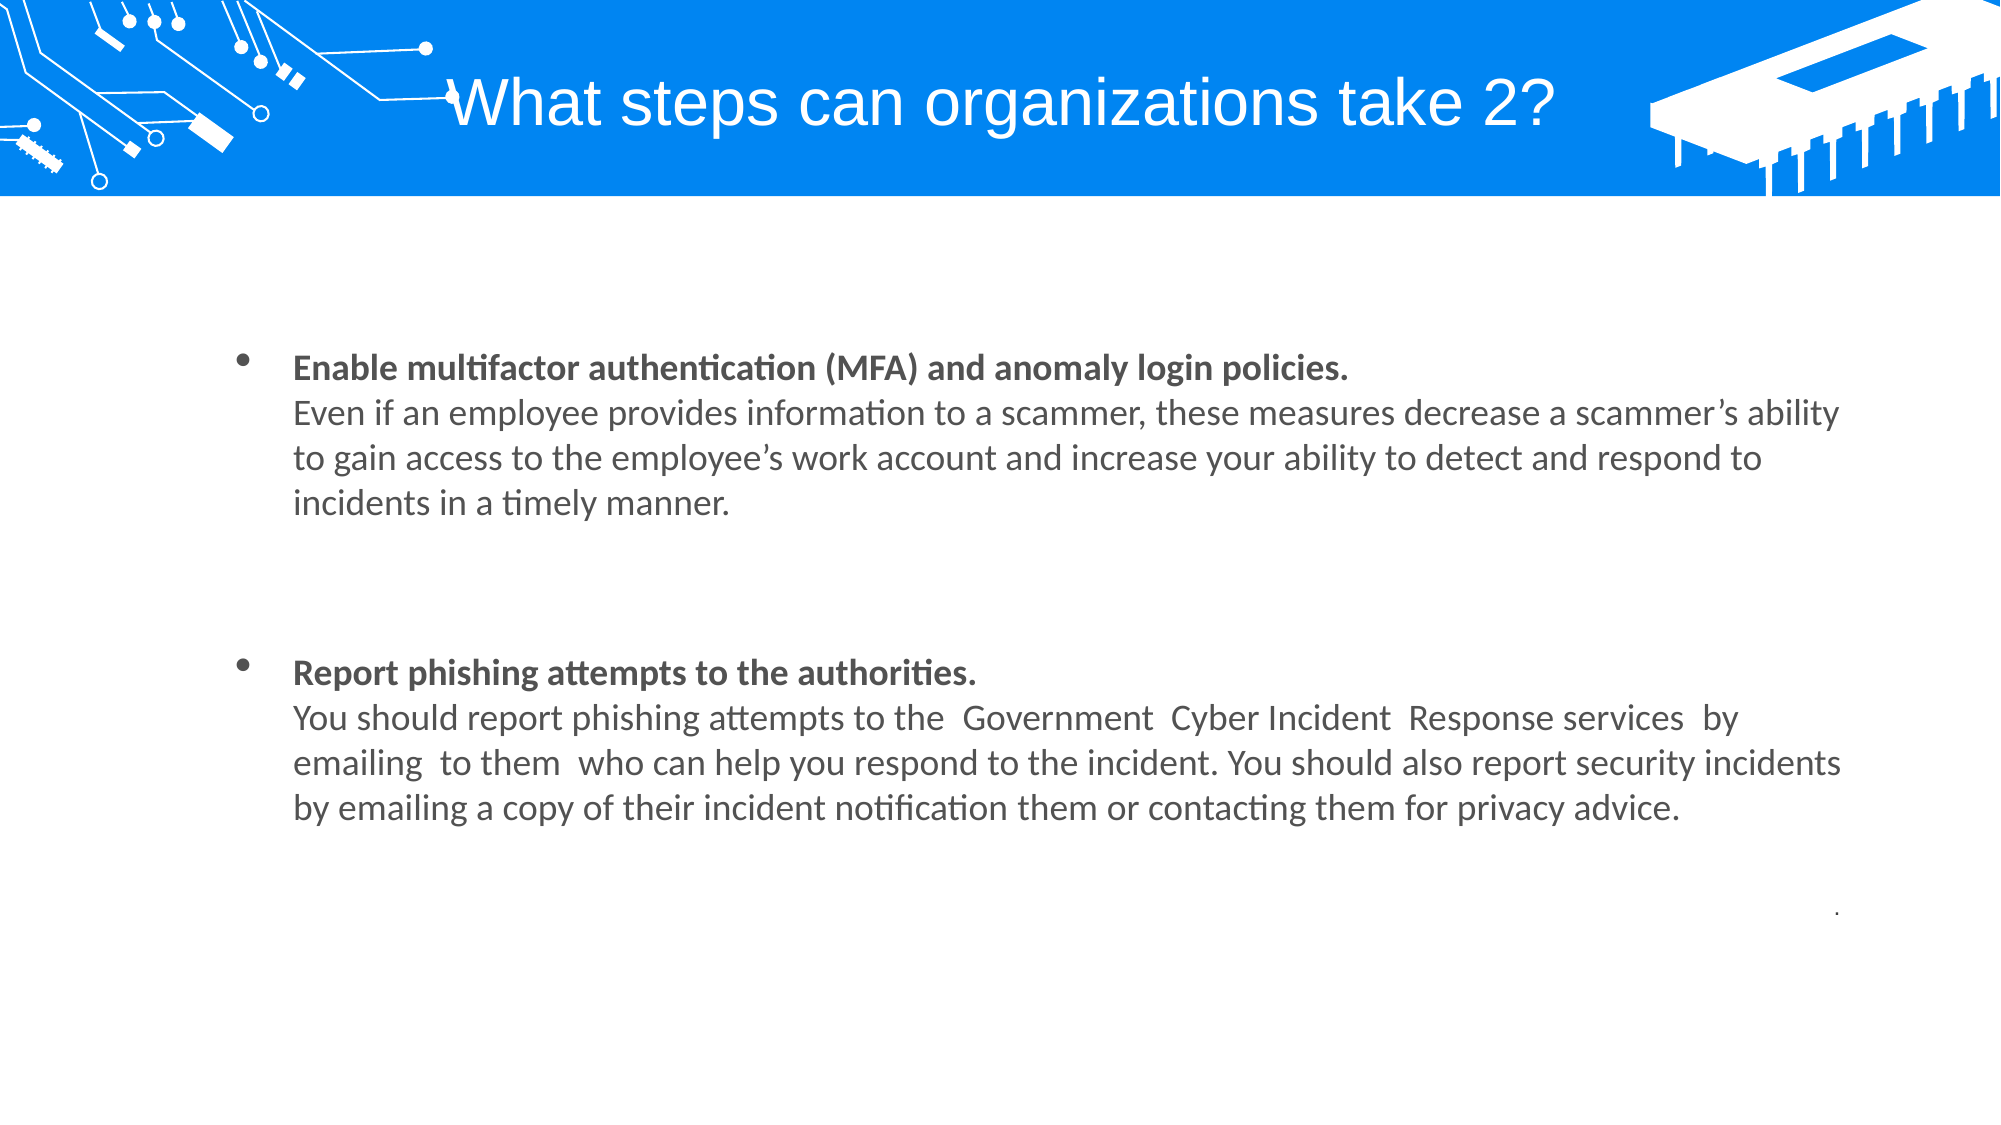

What steps can organizations take 2?

Enable multifactor authentication (MFA) and anomaly login policies.
Even if an employee provides information to a scammer, these measures decrease a scammer’s ability to gain access to the employee’s work account and increase your ability to detect and respond to incidents in a timely manner.
Report phishing attempts to the authorities.
You should report phishing attempts to the  Government  Cyber Incident  Response services  by emailing  to them  who can help you respond to the incident. You should also report security incidents by emailing a copy of their incident notification them or contacting them for privacy advice.
.